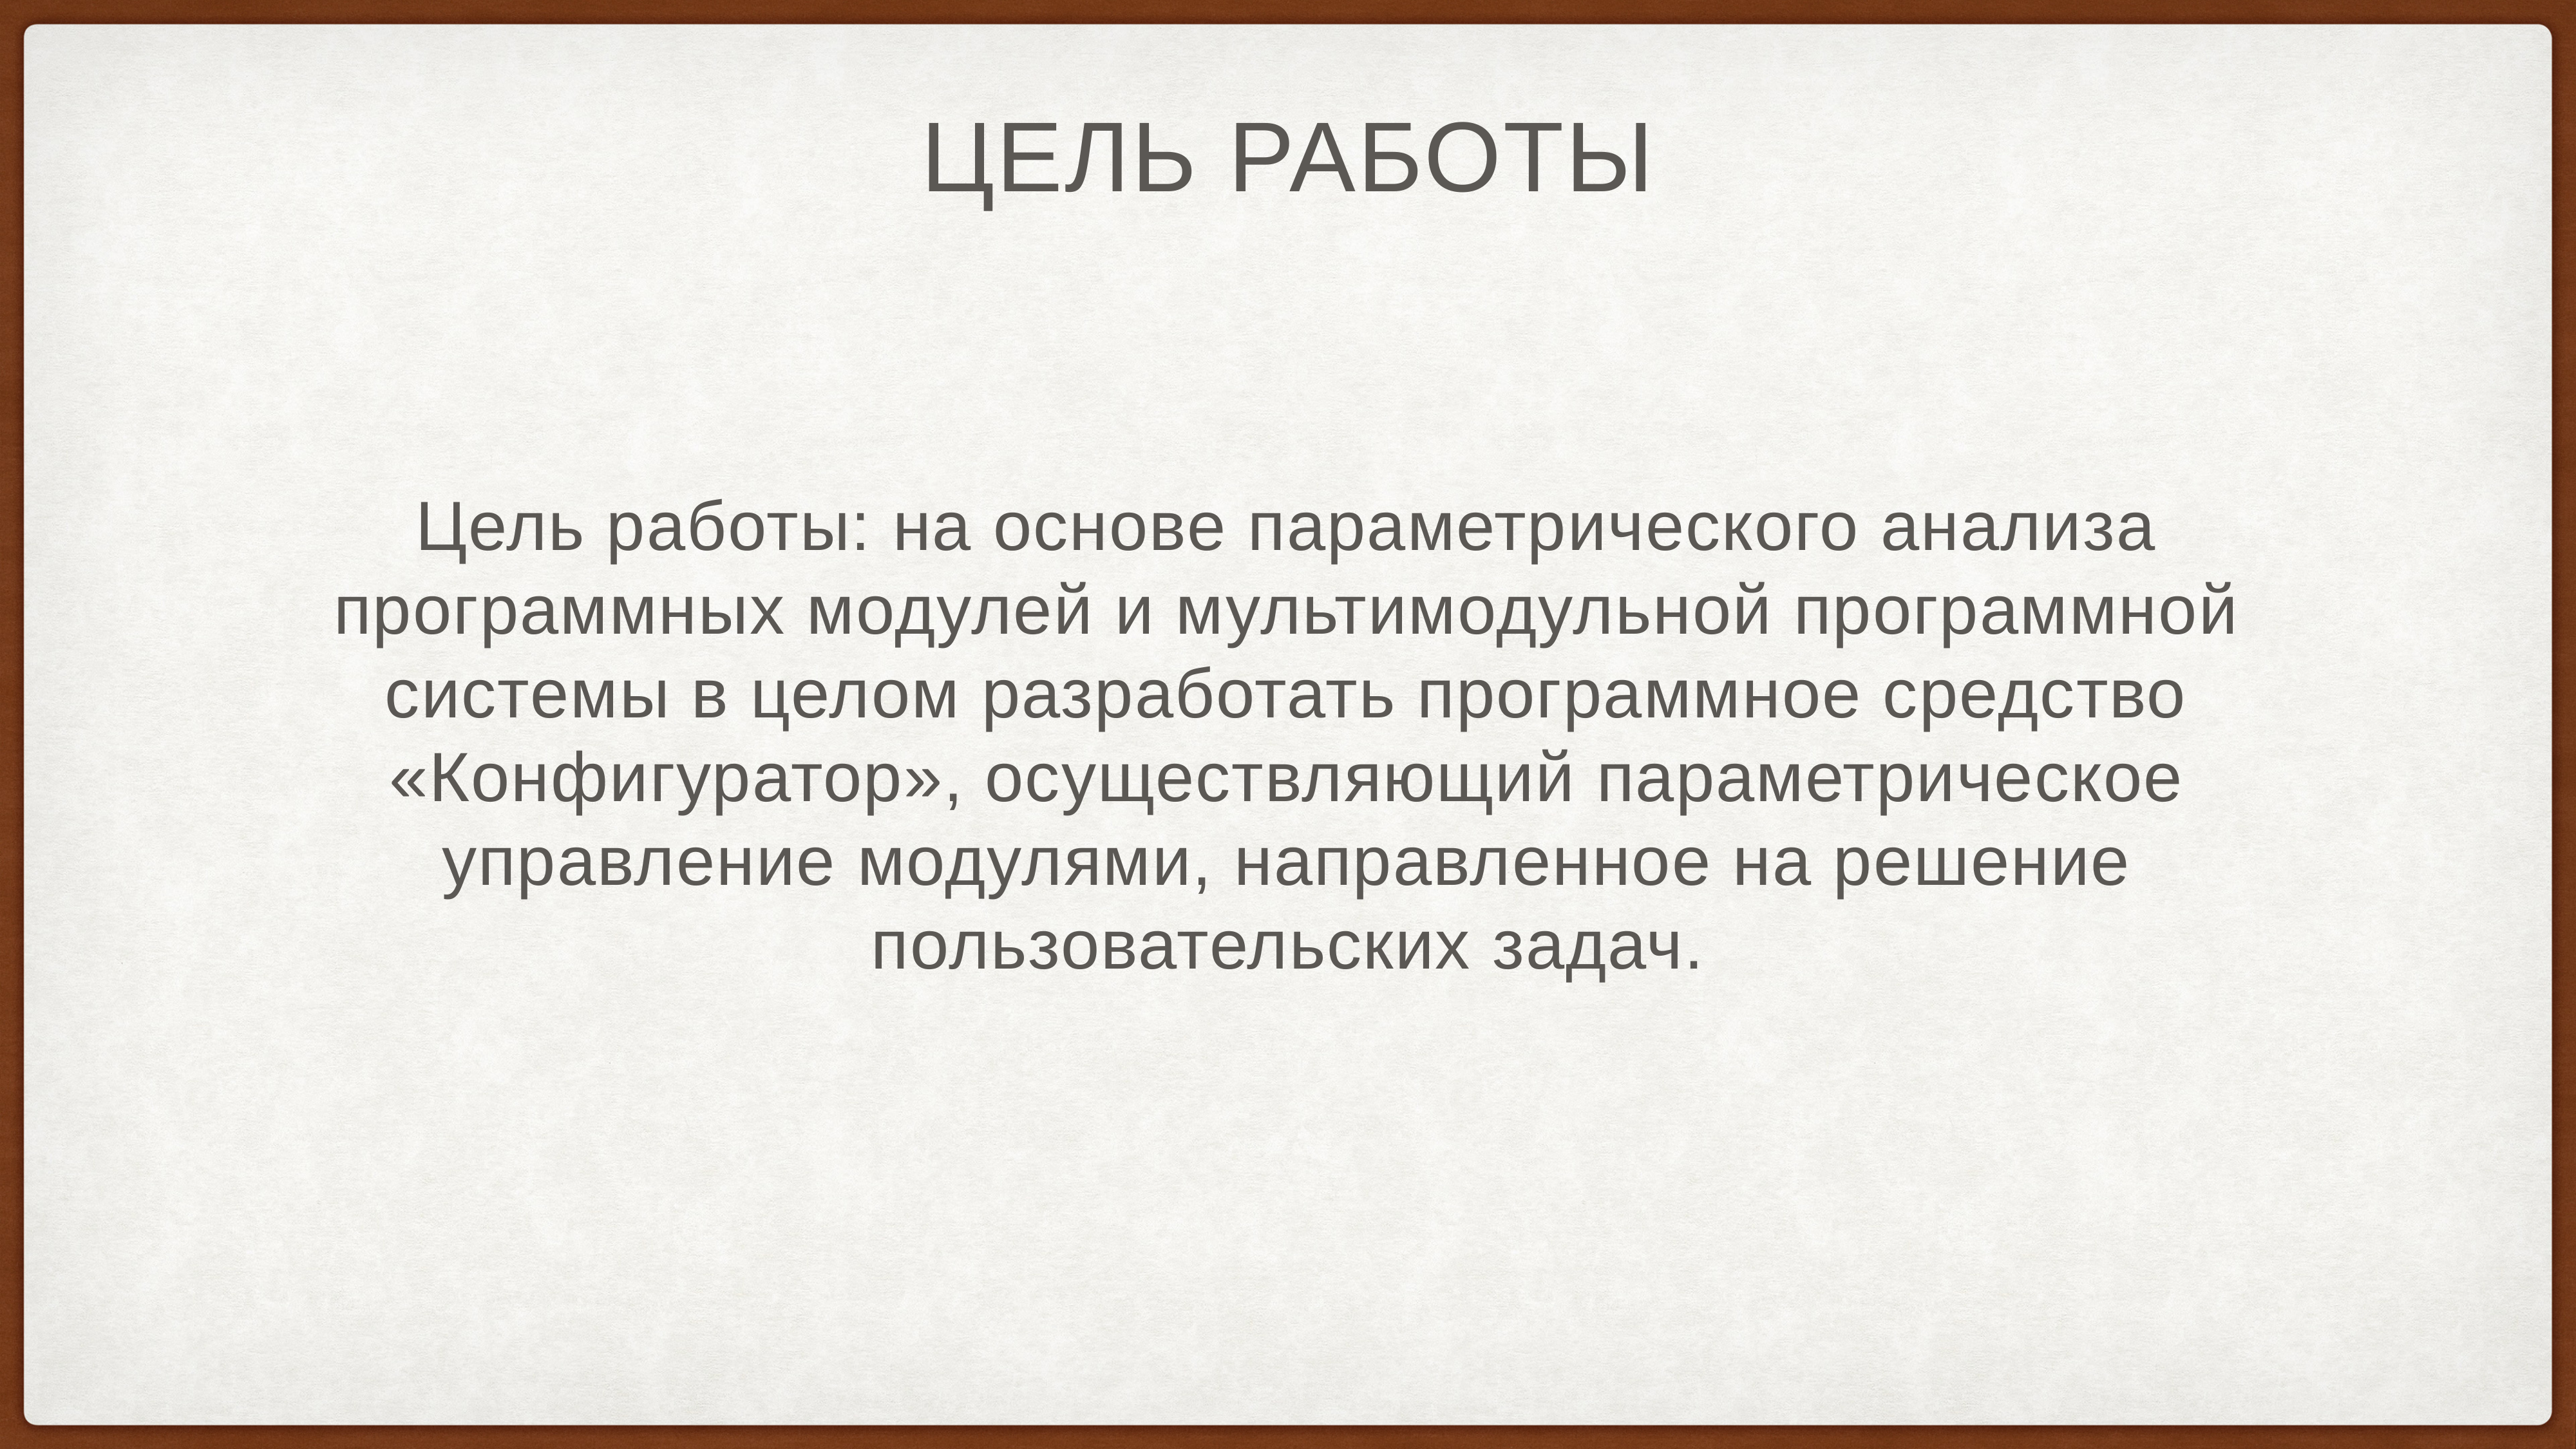

# Цель Работы
Цель работы: на основе параметрического анализа программных модулей и мультимодульной программной системы в целом разработать программное средство «Конфигуратор», осуществляющий параметрическое управление модулями, направленное на решение пользовательских задач.